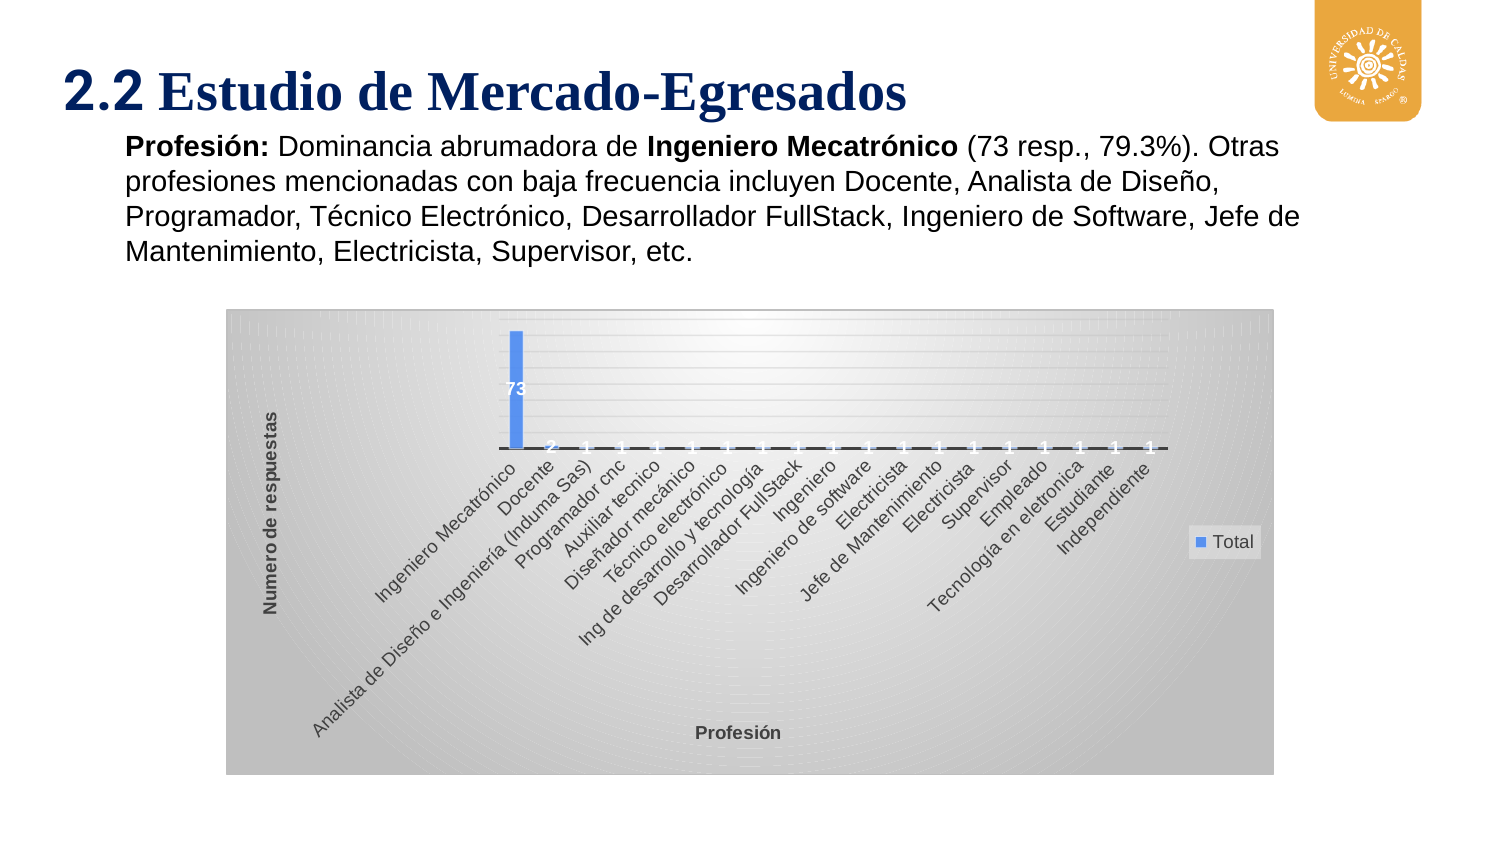

2.2 Estudio de Mercado-Egresados
Profesión: Dominancia abrumadora de Ingeniero Mecatrónico (73 resp., 79.3%). Otras profesiones mencionadas con baja frecuencia incluyen Docente, Analista de Diseño, Programador, Técnico Electrónico, Desarrollador FullStack, Ingeniero de Software, Jefe de Mantenimiento, Electricista, Supervisor, etc.

### Chart

| Category | Total |
|---|---|
| Ingeniero Mecatrónico  | 73.0 |
| Docente | 2.0 |
| Analista de Diseño e Ingeniería (Induma Sas) | 1.0 |
| Programador cnc | 1.0 |
| Auxiliar tecnico | 1.0 |
| Diseñador mecánico | 1.0 |
| Técnico electrónico  | 1.0 |
| Ing de desarrollo y tecnología  | 1.0 |
| Desarrollador FullStack | 1.0 |
| Ingeniero | 1.0 |
| Ingeniero de software | 1.0 |
| Electricista | 1.0 |
| Jefe de Mantenimiento | 1.0 |
| Electricista  | 1.0 |
| Supervisor | 1.0 |
| Empleado | 1.0 |
| Tecnología en eletronica | 1.0 |
| Estudiante  | 1.0 |
| Independiente  | 1.0 |